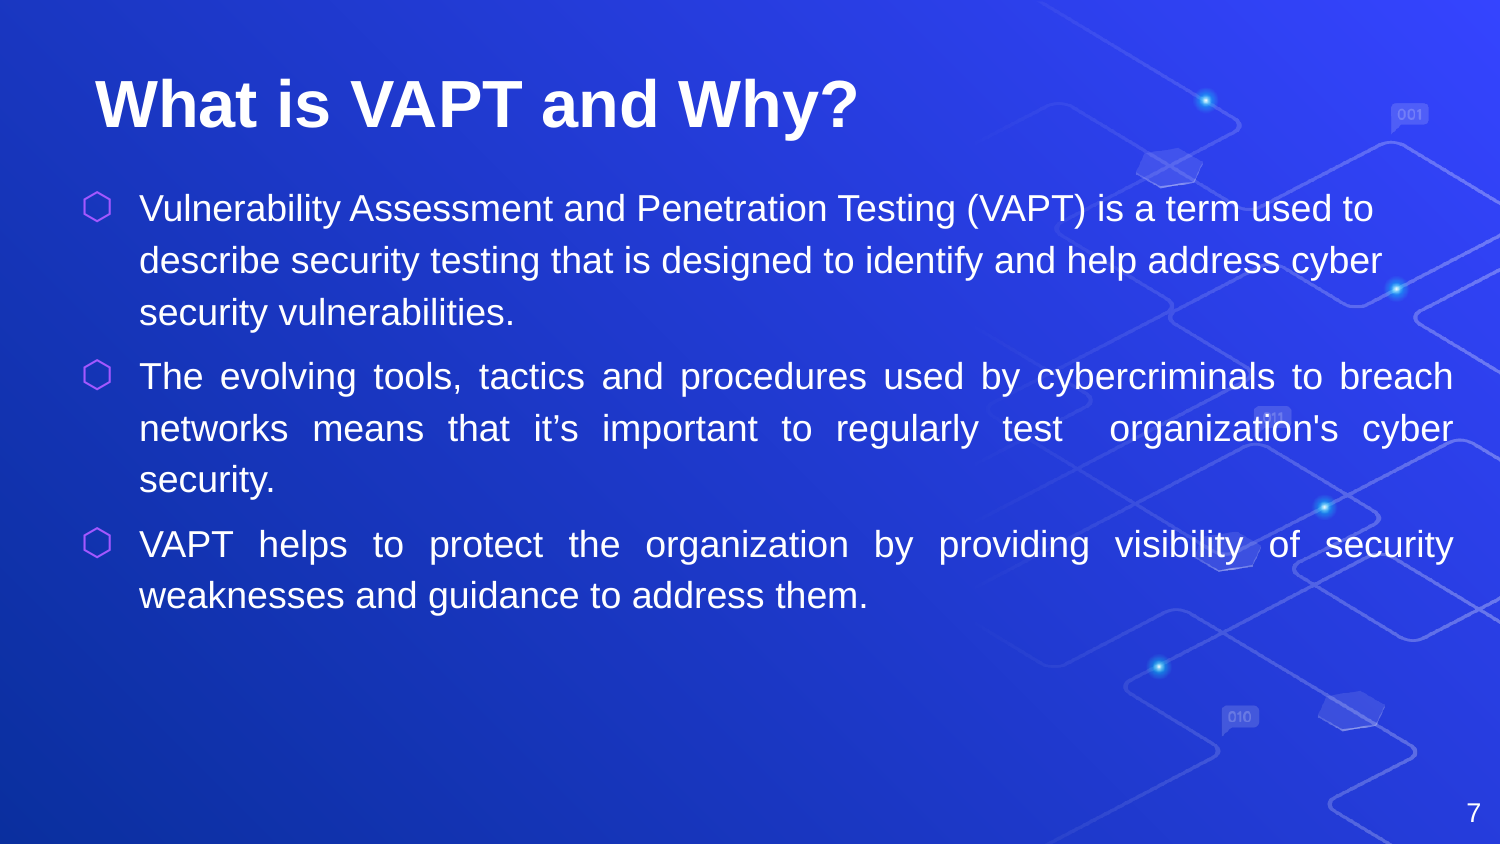

# What is VAPT and Why?
Vulnerability Assessment and Penetration Testing (VAPT) is a term used to describe security testing that is designed to identify and help address cyber security vulnerabilities.
The evolving tools, tactics and procedures used by cybercriminals to breach networks means that it’s important to regularly test  organization's cyber security.
VAPT helps to protect the organization by providing visibility of security weaknesses and guidance to address them.

7